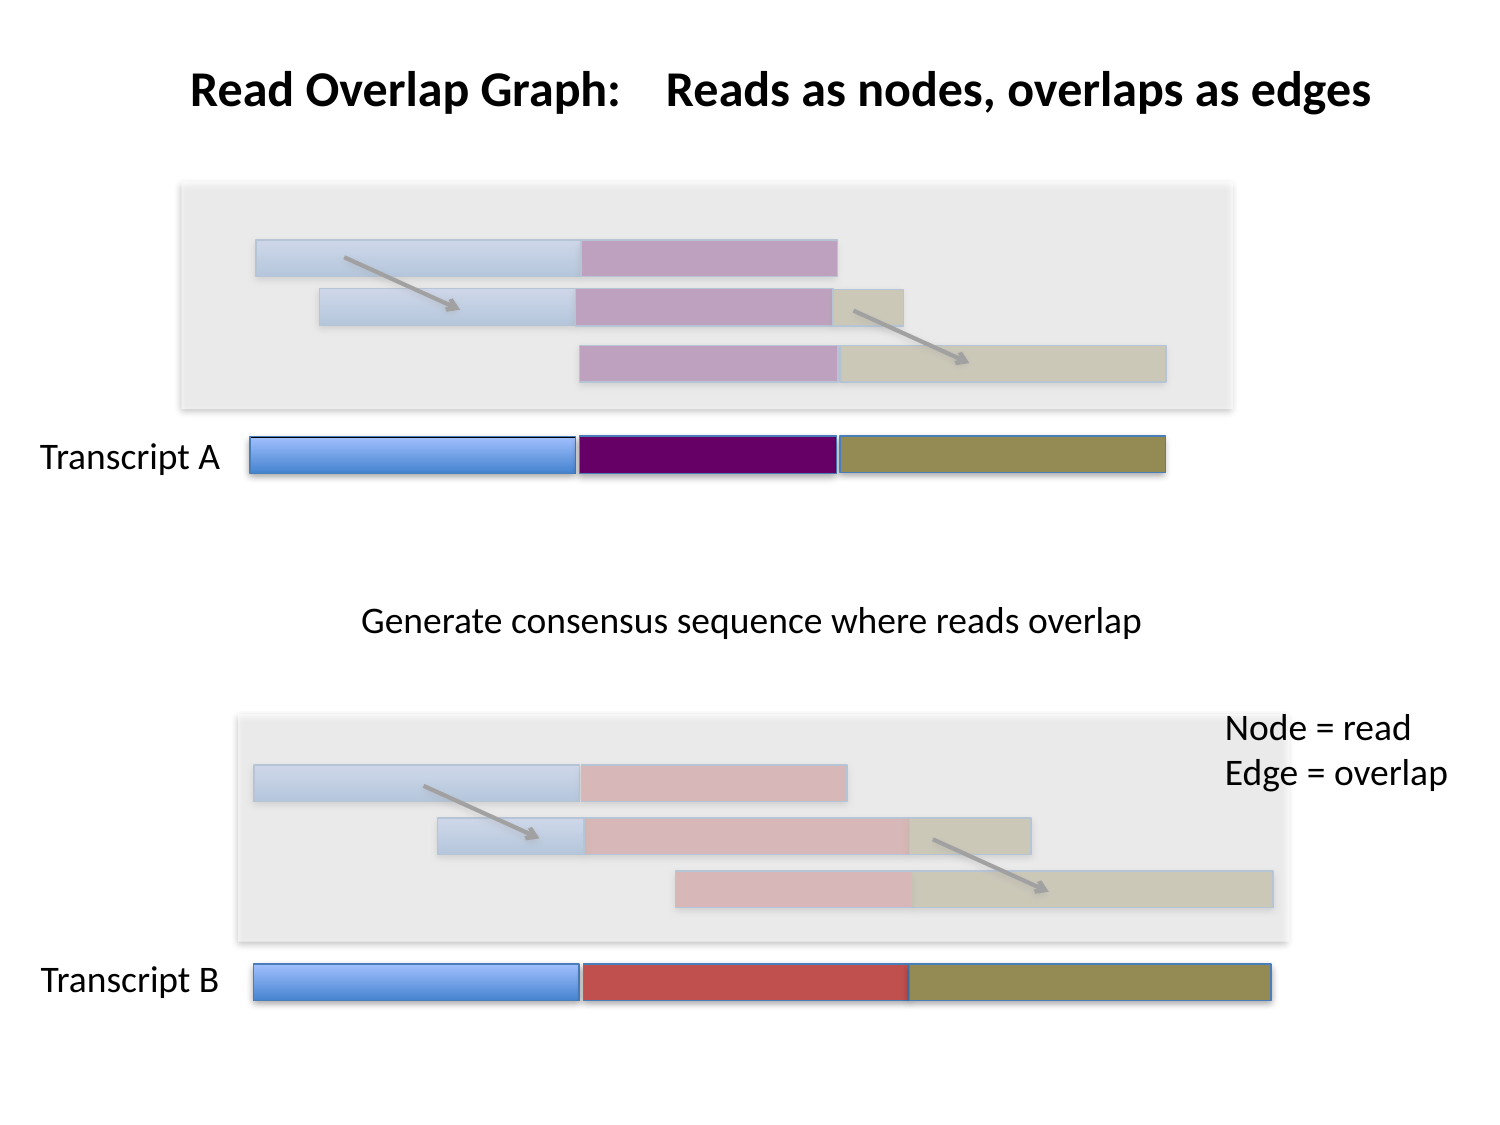

Read Overlap Graph:    Reads as nodes, overlaps as edges

Transcript A

 Generate consensus sequence where reads overlap
Node = read
Edge = overlap

Transcript B